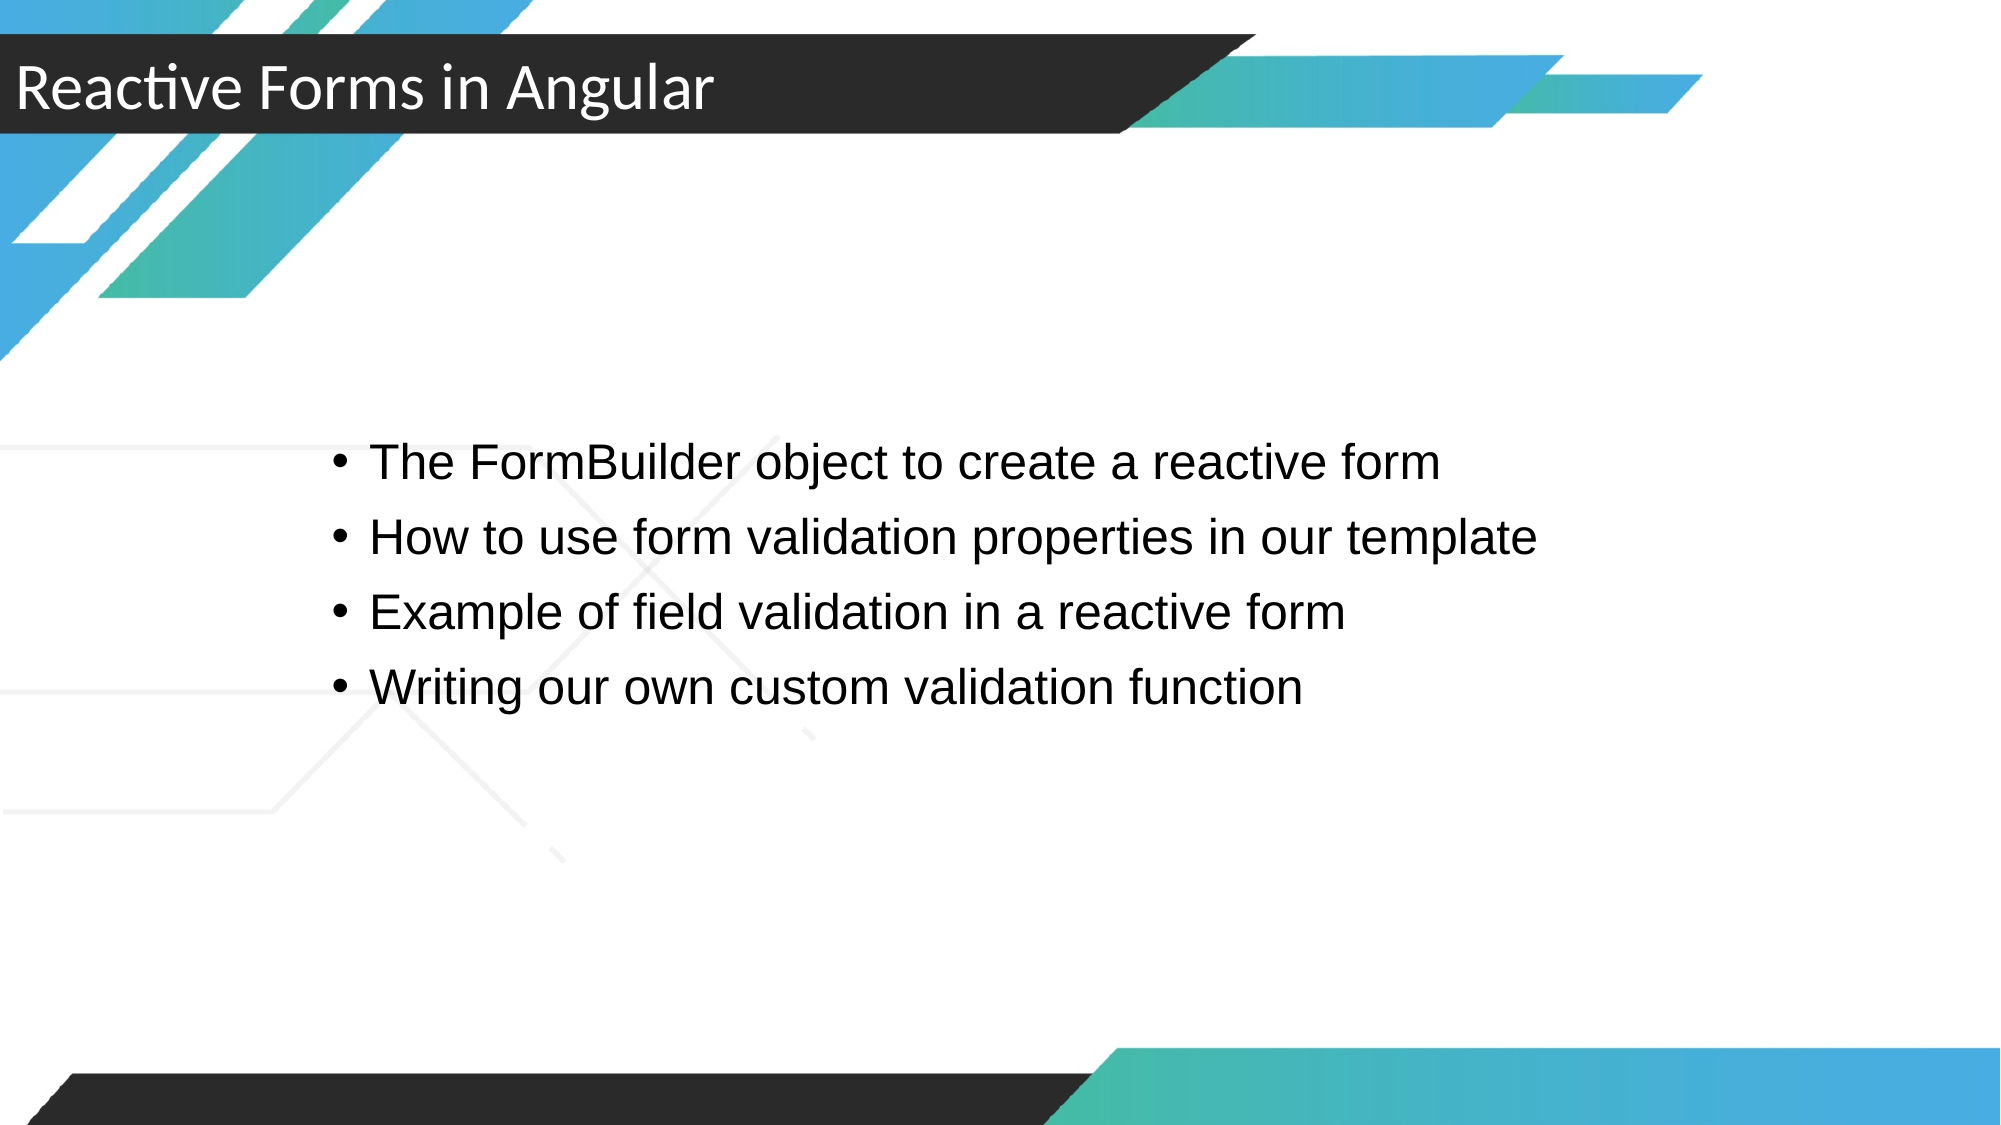

Reactive Forms in Angular
The FormBuilder object to create a reactive form
How to use form validation properties in our template
Example of field validation in a reactive form
Writing our own custom validation function